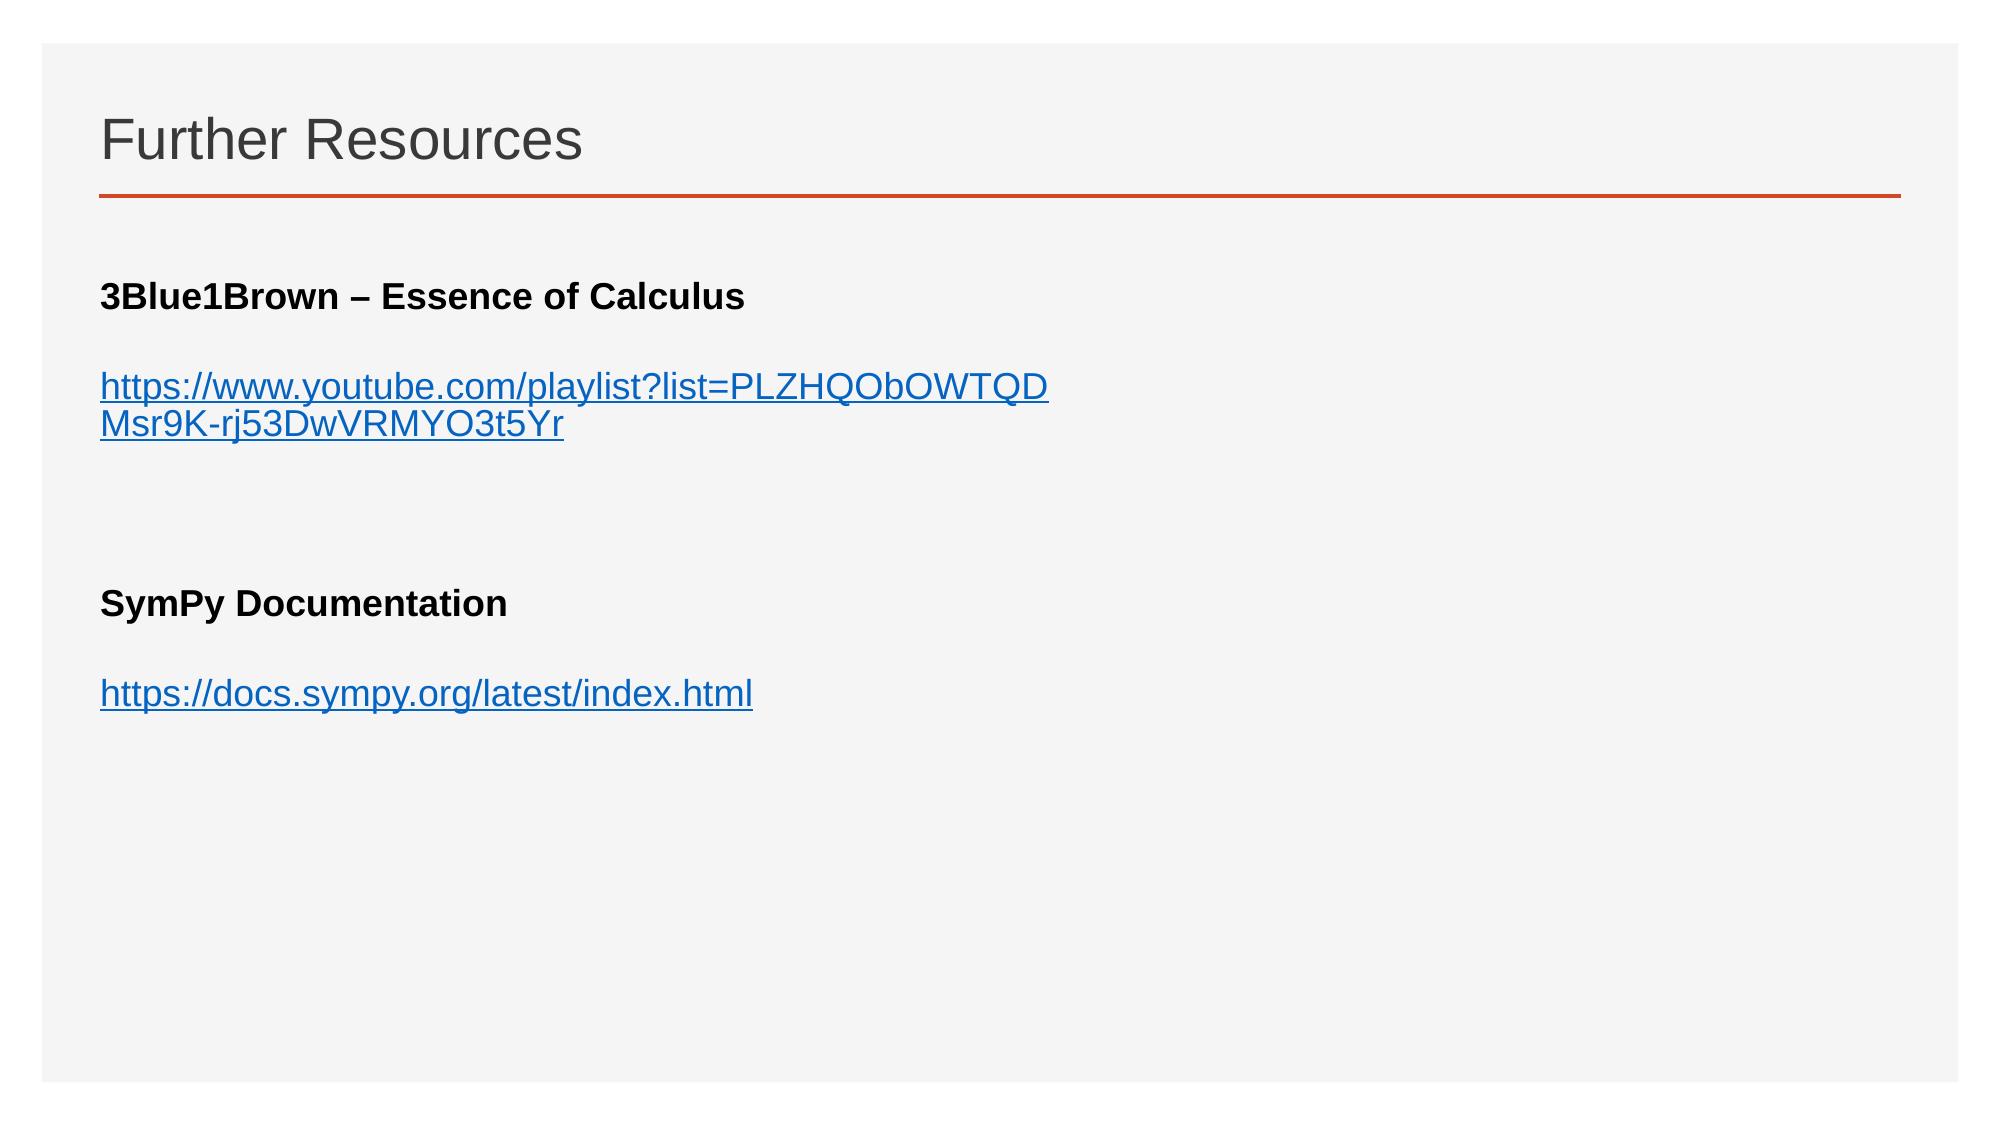

# Further Resources
3Blue1Brown – Essence of Calculus

https://www.youtube.com/playlist?list=PLZHQObOWTQDMsr9K-rj53DwVRMYO3t5Yr

SymPy Documentation

https://docs.sympy.org/latest/index.html